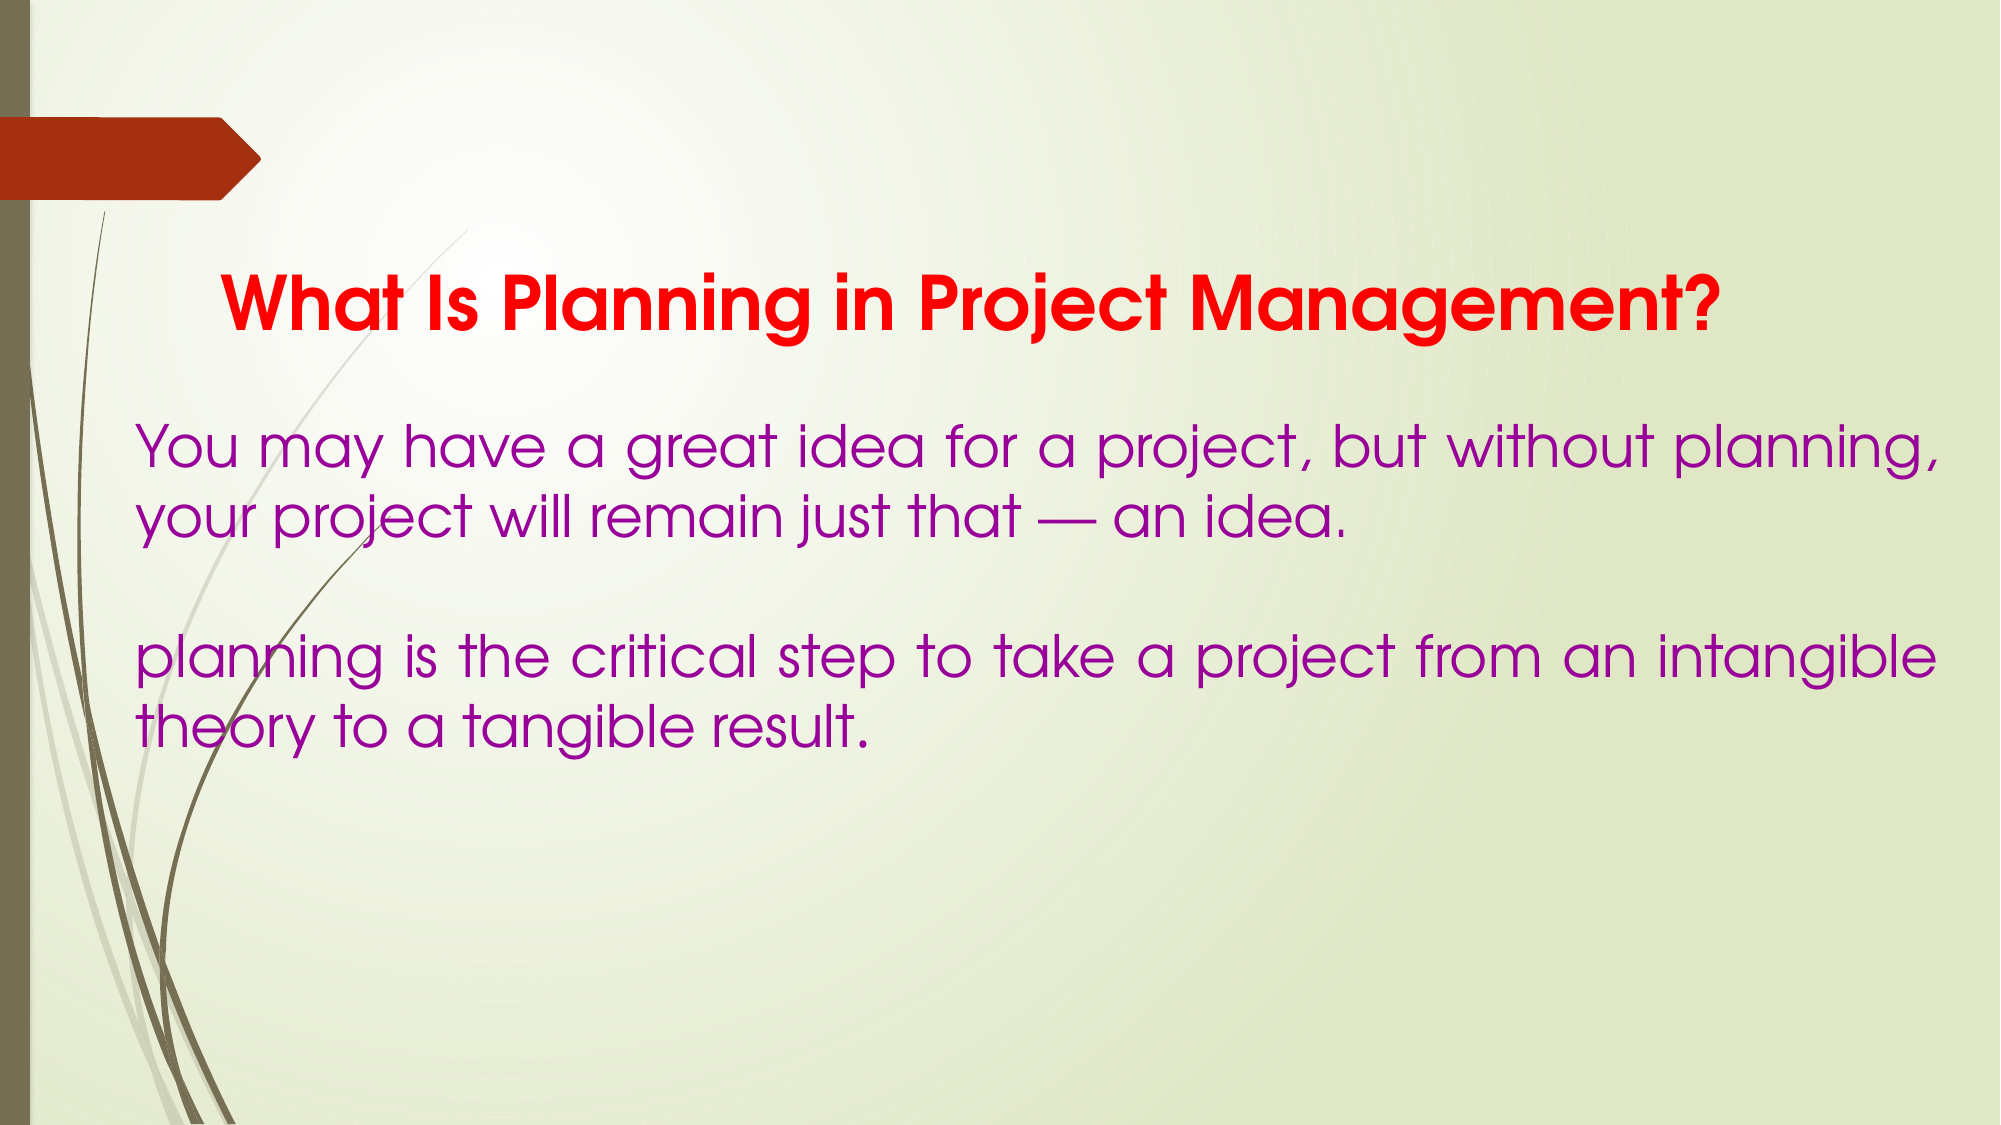

What Is Planning in Project Management?
You may have a great idea for a project, but without planning, your project will remain just that — an idea.

planning is the critical step to take a project from an intangible theory to a tangible result.